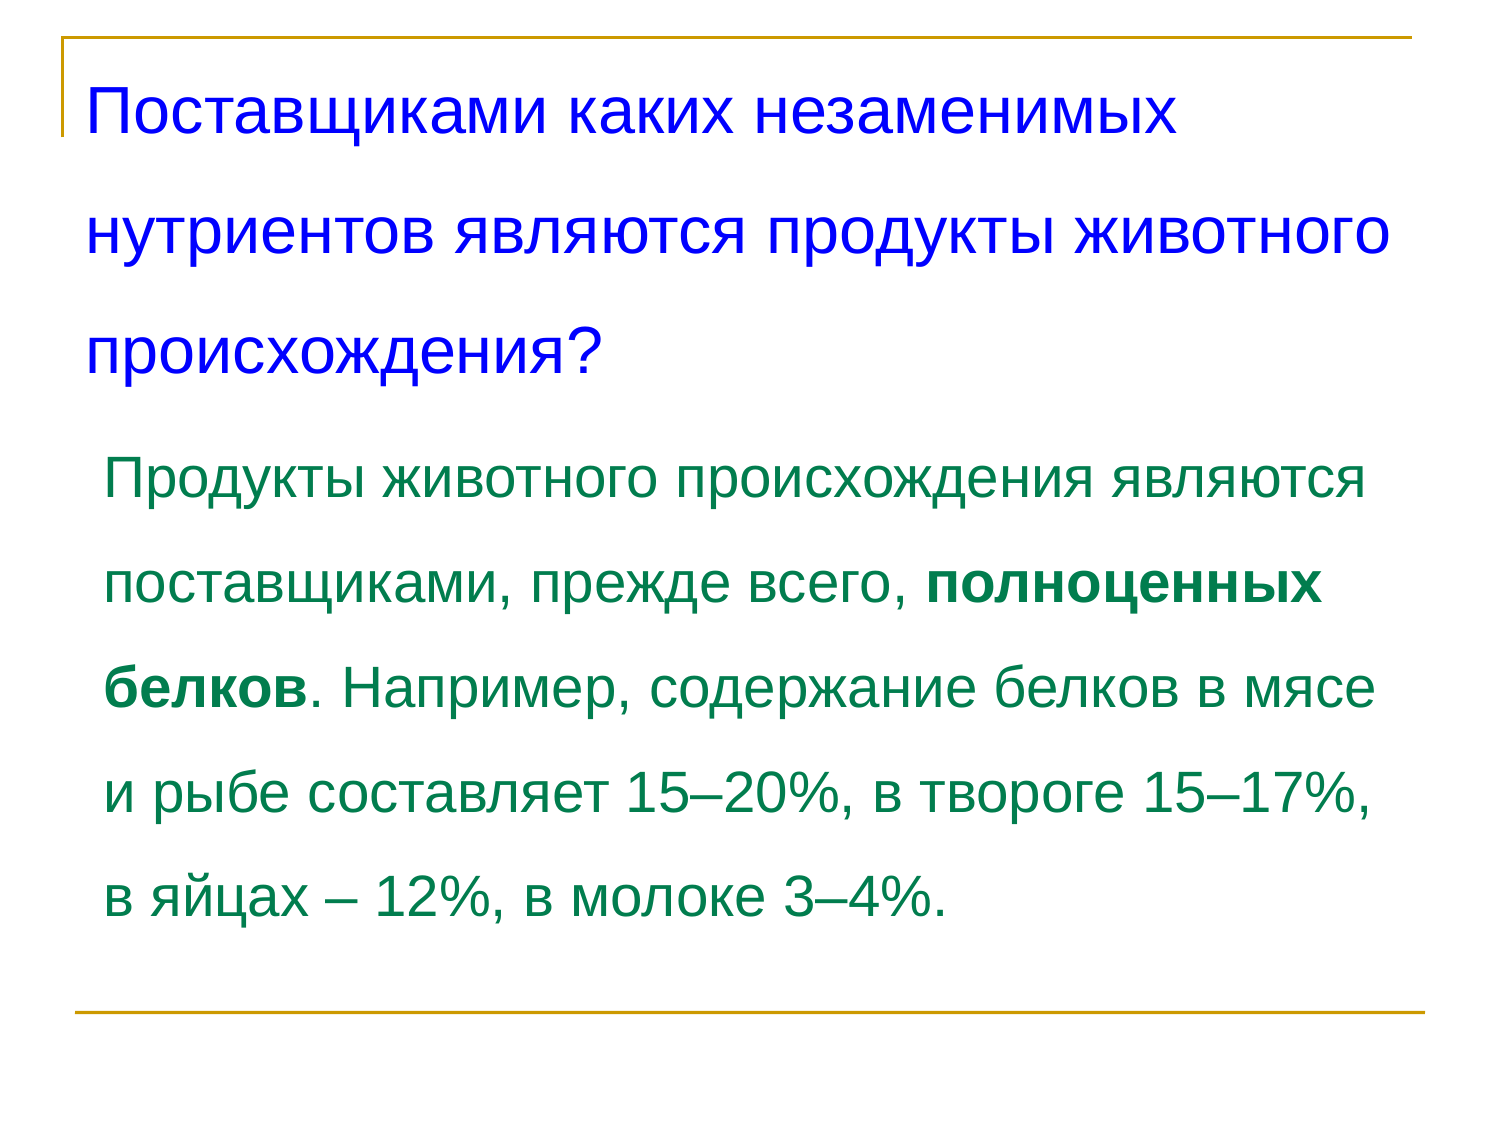

Поставщиками каких незаменимых нутриентов являются продукты животного происхождения?
Продукты животного происхождения являются поставщиками, прежде всего, полноценных белков. Например, содержание белков в мясе и рыбе составляет 15–20%, в твороге 15–17%, в яйцах – 12%, в молоке 3–4%.